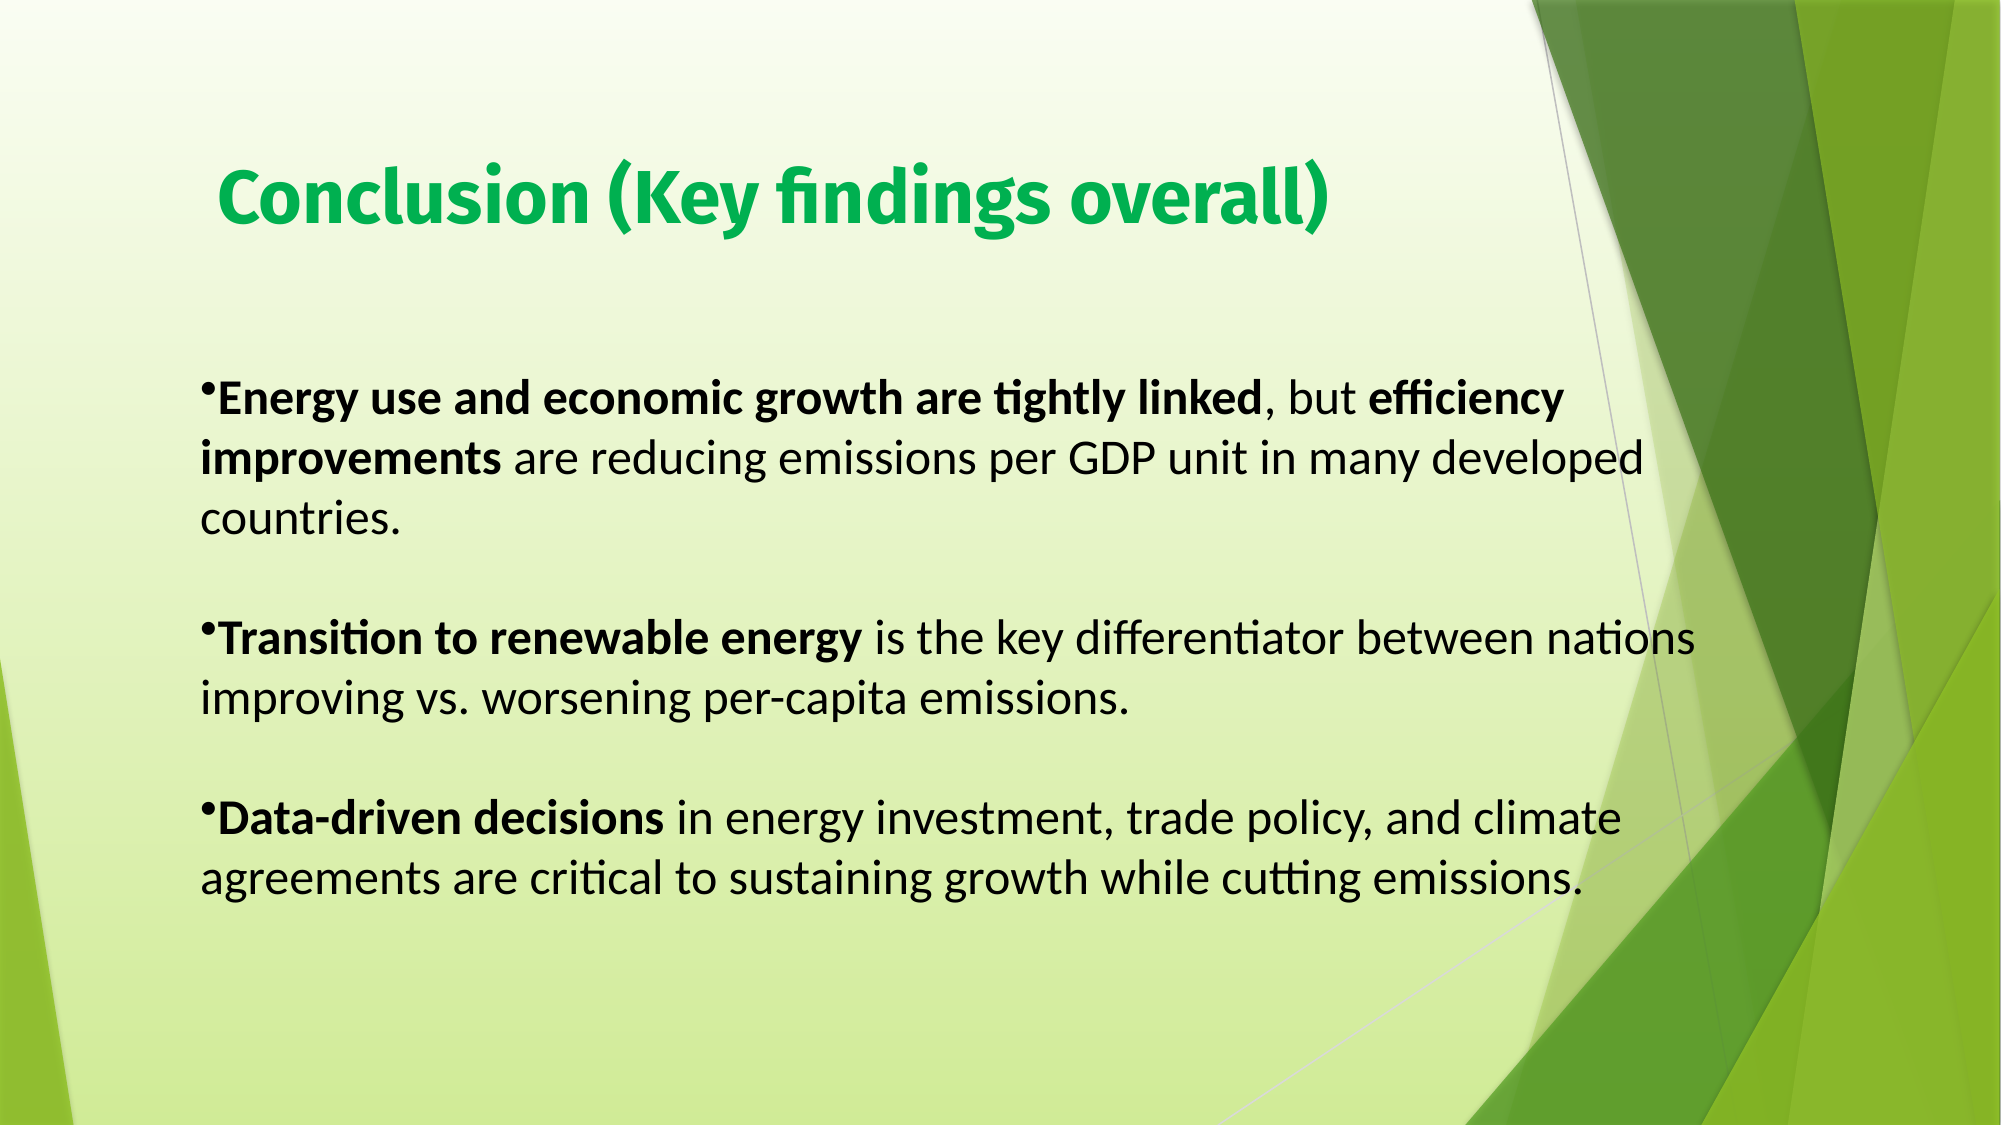

# Conclusion (Key findings overall)
Energy use and economic growth are tightly linked, but efficiency improvements are reducing emissions per GDP unit in many developed countries.

Transition to renewable energy is the key differentiator between nations improving vs. worsening per-capita emissions.

Data-driven decisions in energy investment, trade policy, and climate agreements are critical to sustaining growth while cutting emissions.